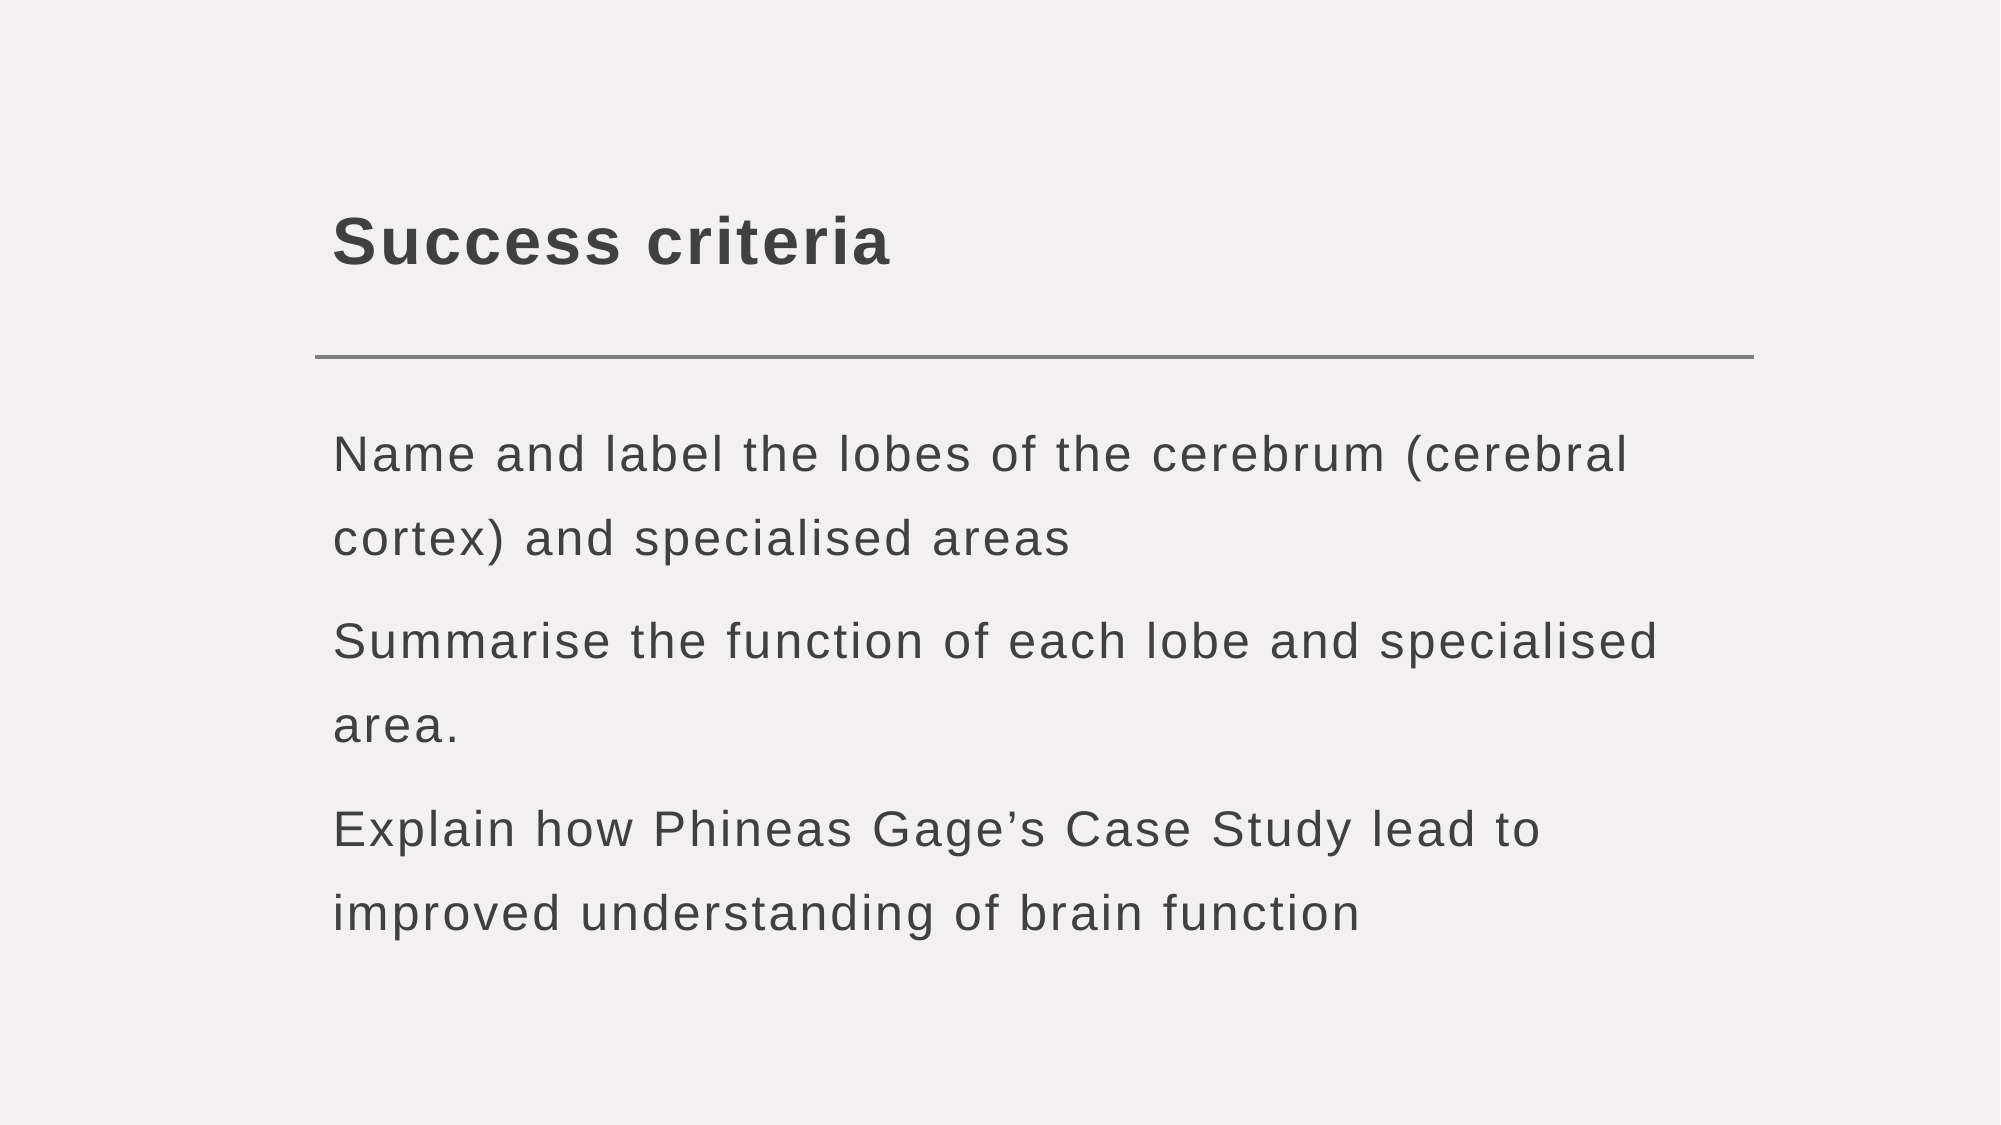

# Success criteria
Name and label the lobes of the cerebrum (cerebral cortex) and specialised areas
Summarise the function of each lobe and specialised area.
Explain how Phineas Gage’s Case Study lead to improved understanding of brain function